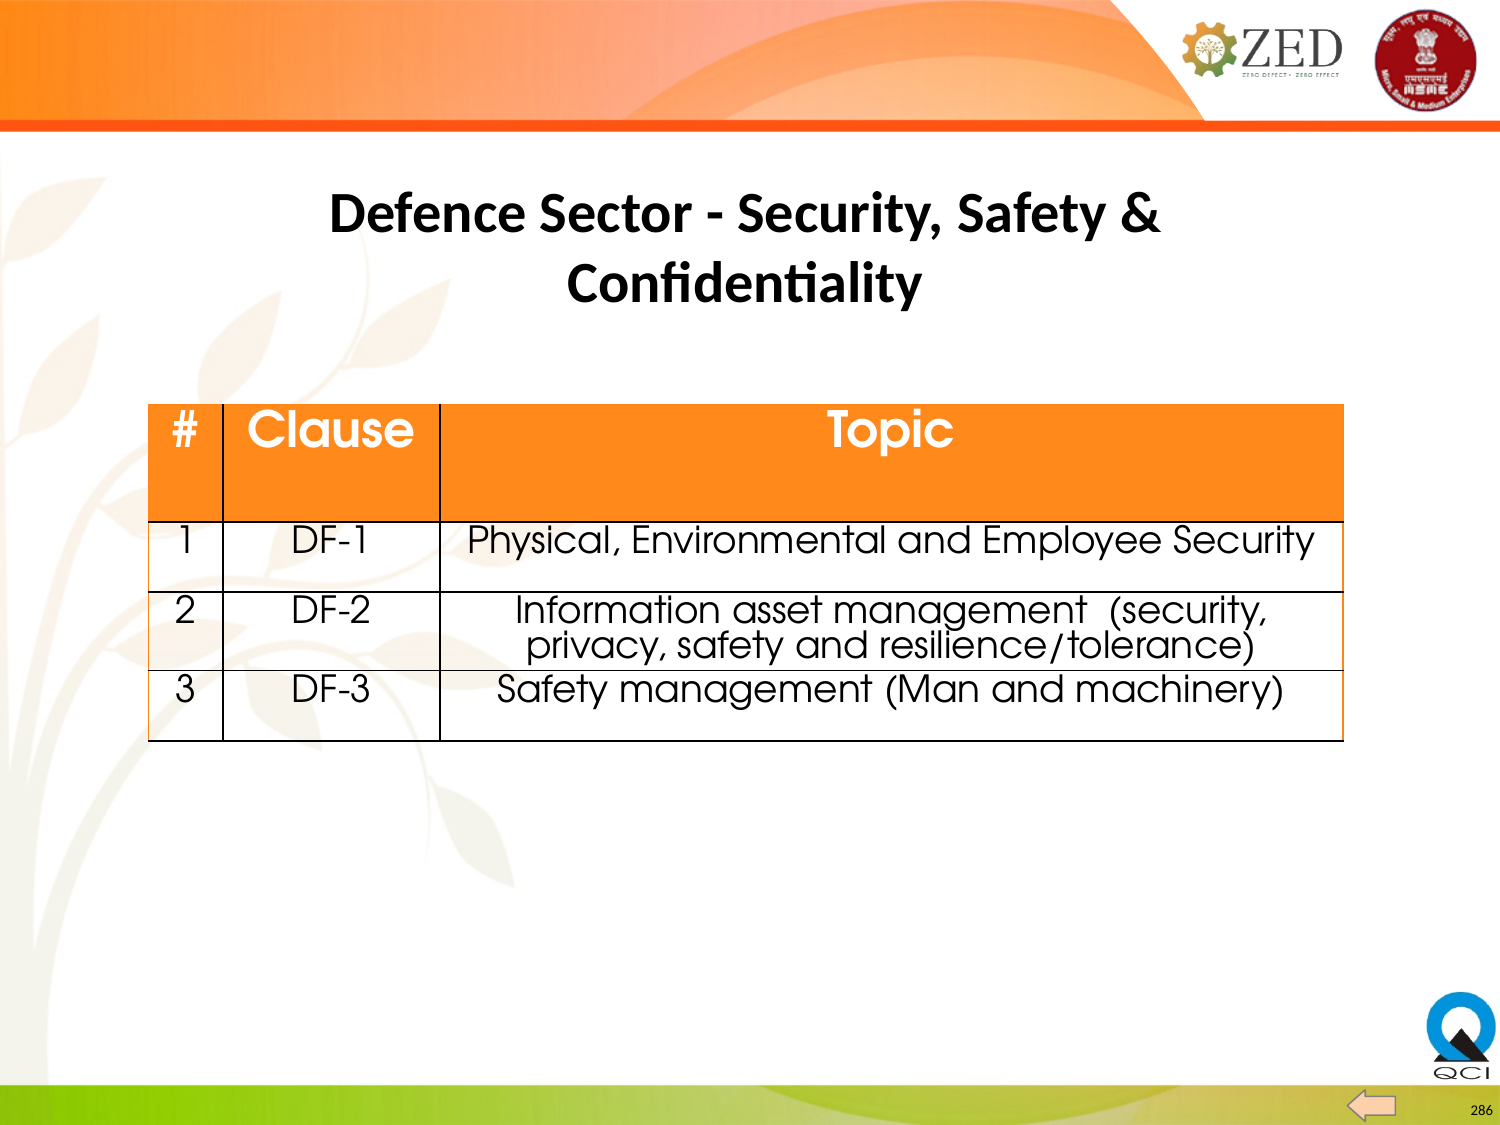

Defence Sector - Security, Safety & Confidentiality
| # | Clause | Topic |
| --- | --- | --- |
| 1 | DF-1 | Physical, Environmental and Employee Security |
| 2 | DF-2 | Information asset management (security, privacy, safety and resilience/tolerance) |
| 3 | DF-3 | Safety management (Man and machinery) |